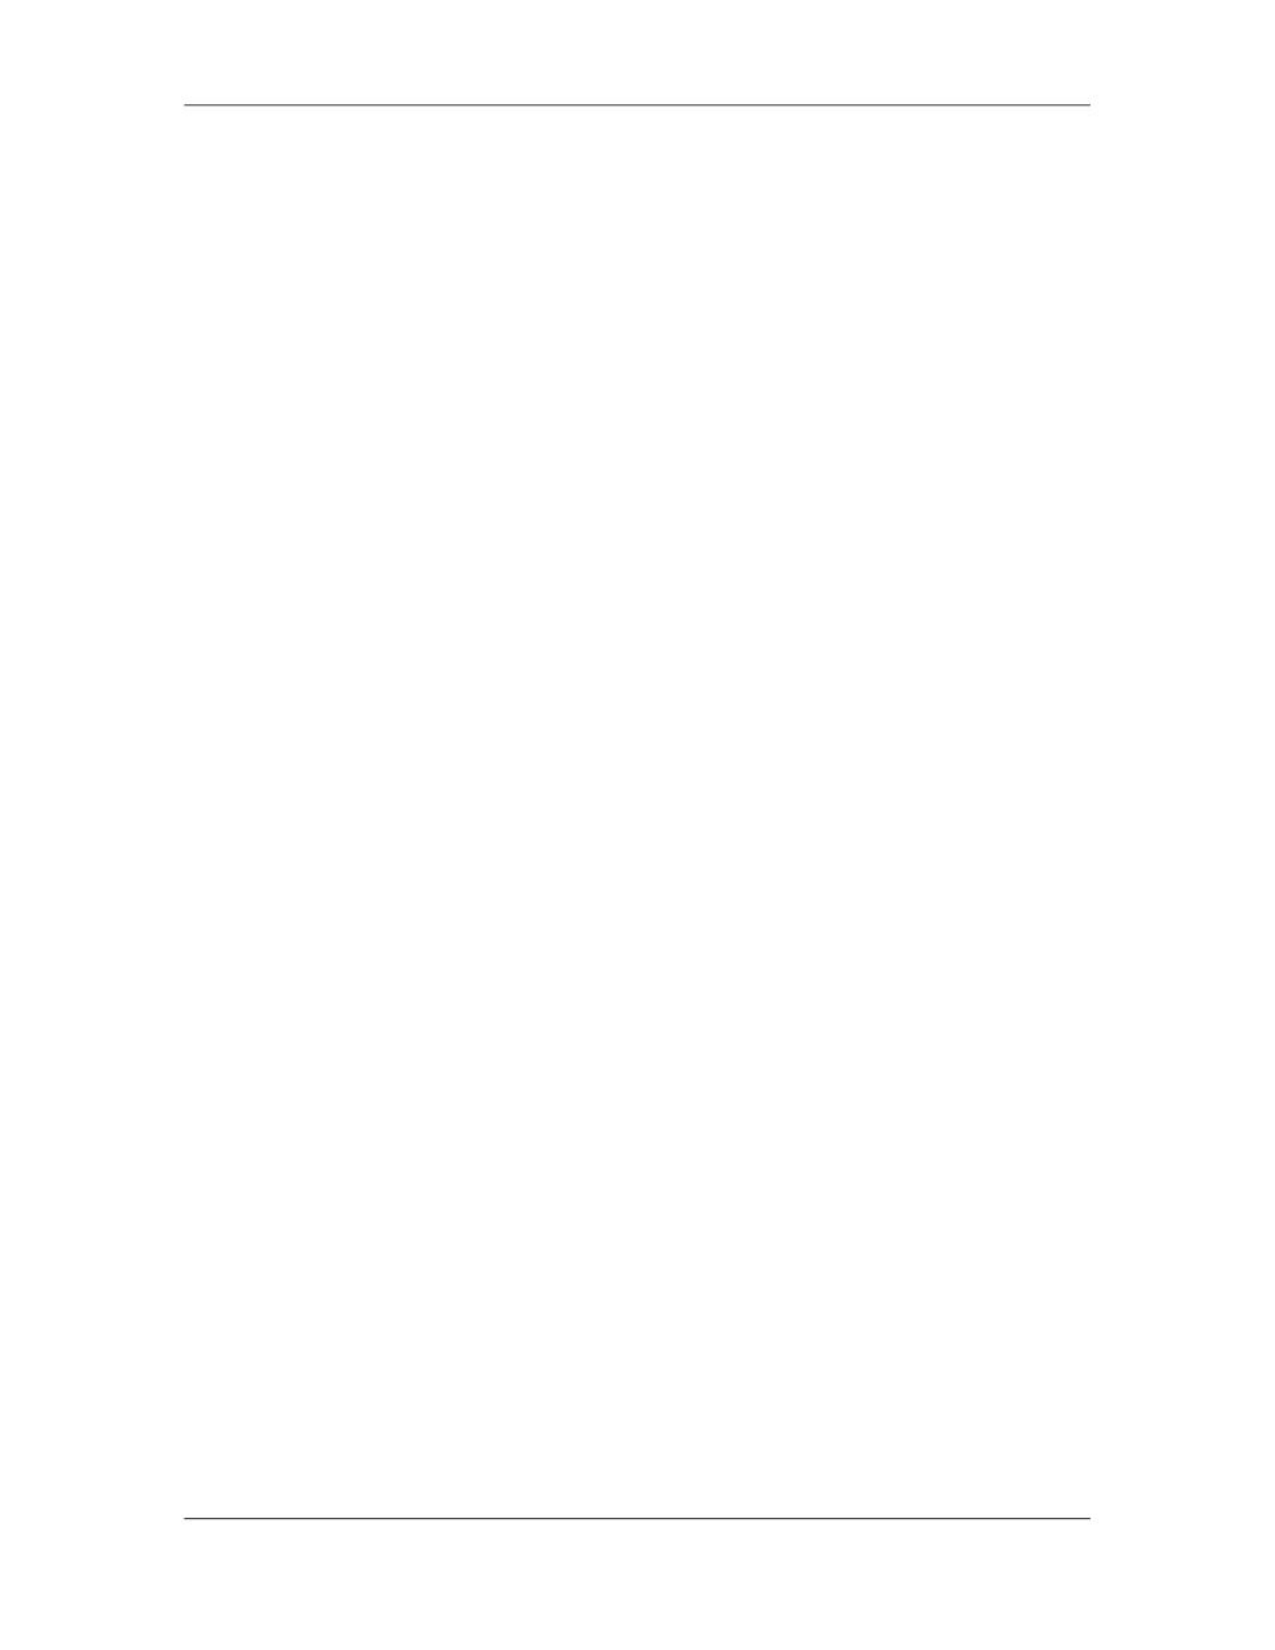

Software Project Management (CS615)

																																																																																																									reward explicit and achievable. You should also ensure that the training needs of

																																																																																																									the development team are met.

																																																																																																									A second resource management area that requires attention is identification of the
																																																																																																									hardware and software resources that are critical for the project. As a software

																																																																																																									project manager, you must identify all the critical hardware and software
																																																																																																									resources and document them in the project plan. After the required resources are

																																																																																																									identified, you define control limits for each resource. Control limits for a
																																																																																																									resource are the upper and lower limit beyond which the resource is above or

																																																																																																									below the required level. For example, if a software project requires disk space on
																																																																																																									the central server, the control limits for the disk space are the required maximum

																																																																																																									and minimum disk space. Note that not all hardware and software resources are
																																																																																																									critical to the success of a software project. In some software projects, you may

																																																																																																									not find any critical resource at the beginning. However, as the project progresses,
																																																																																																									some resources might become critical. For efficient resource management, you

																																																																																																									should periodically assess hardware and software resource requirements for the
																																																																																																									software project. Just as a resource may become critical as a project progresses, a

																																																																																																									resource might also become less critical over a period of time. Therefore; plan,
																																																																																																									assess, and take corrective action for all the resources through the duration of the

																																																																																																									software project.

																																																																																										⇒					Managing Cost

																																																																																																									The cost factor has a considerable influence on the execution of a software

																																																																																																									project. The budget of a software project is affected by factors, such as the current
																																																																																																									orientation of the organization toward software development, number of skilled

																																																																																																									personnel available, infrastructure, and computer hardware and software. The
																																																																																																									budget can also be influenced by timely availability of resources. If a particular

																																																																																																									resource is allocated to the project later than required, the costs involved could go
																																																																																																									up drastically.

																																																																																																									Quite often, when a software project starts to become too expensive, many project

																																																																																																									managers also tend to start cutting costs. This can have a direct impact on
																																																																																																									employee morale. When employee morale drops, so does the quality of work, and

																																																																																																									the productivity. Therefore, as a project manager you must prepare for all
																																																																																																									circumstances through proper estimation and allocation. To manage costs for

																																																																																																									software projects, you need an accurate estimation of costs. To do that, there is a
																																																																																																									sequence of steps that you need to perform.

																																																																																																																								•										Identify the resources required for the project
																																																																																																																								•										Estimate the cost of each activity
																																																																																																																								•										Set cost baselines for each activity
																																																																																																																								•										Implement a control system for cost changes

																																																																																																									To estimate costs, you first identify and describe all the resources required in the
																																																																																																									software project. You also estimate the duration for which the resources are used.

																																																																																								                                                                                                                                 72

																																																																																																																																																																																						© Copyright Virtual University of Pakistan